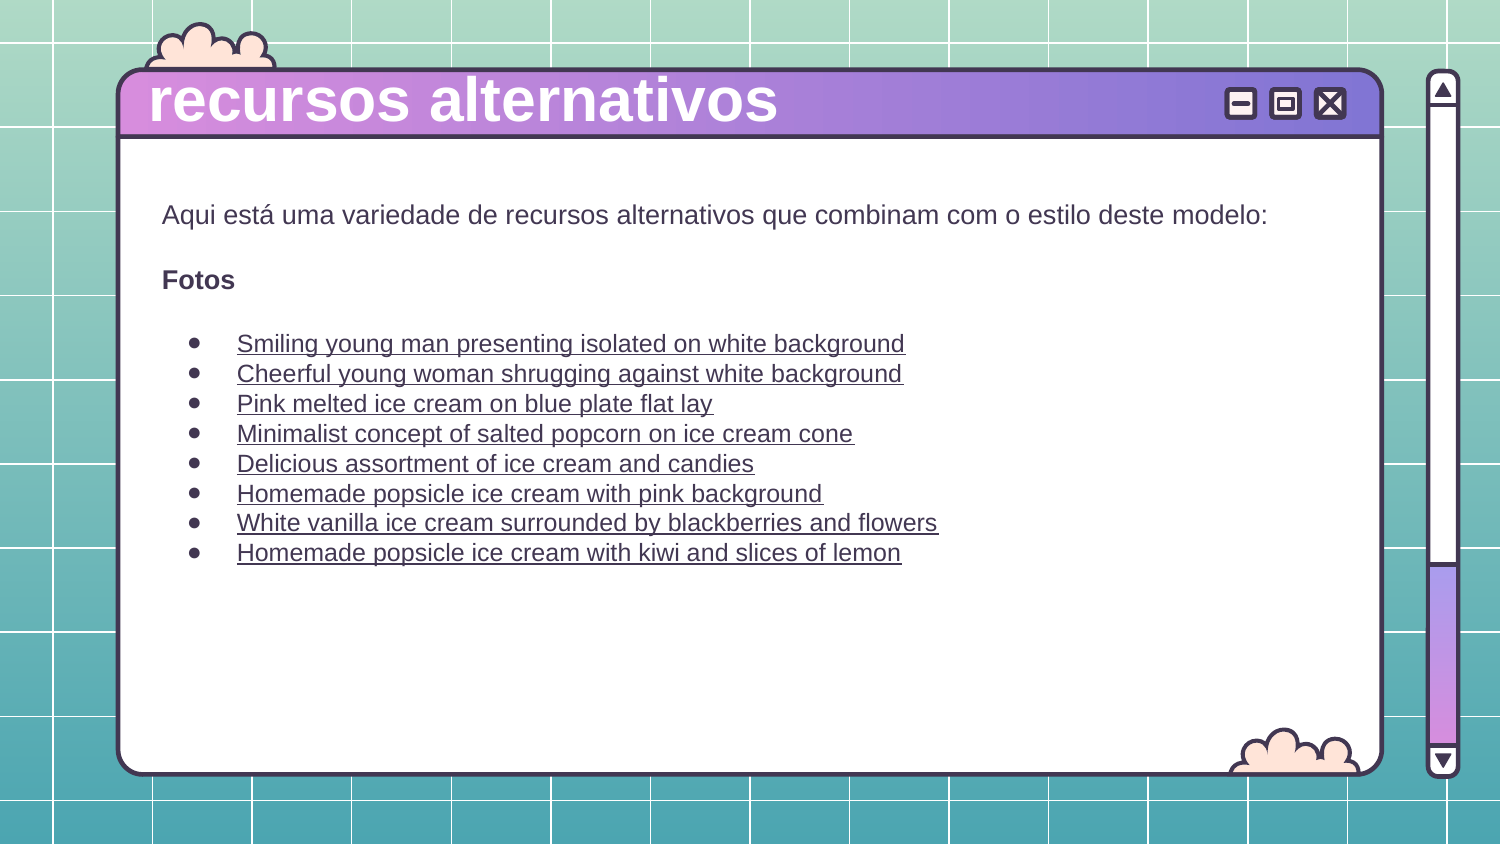

# recursos alternativos
Aqui está uma variedade de recursos alternativos que combinam com o estilo deste modelo:

Fotos
Smiling young man presenting isolated on white background
Cheerful young woman shrugging against white background
Pink melted ice cream on blue plate flat lay
Minimalist concept of salted popcorn on ice cream cone
Delicious assortment of ice cream and candies
Homemade popsicle ice cream with pink background
White vanilla ice cream surrounded by blackberries and flowers
Homemade popsicle ice cream with kiwi and slices of lemon